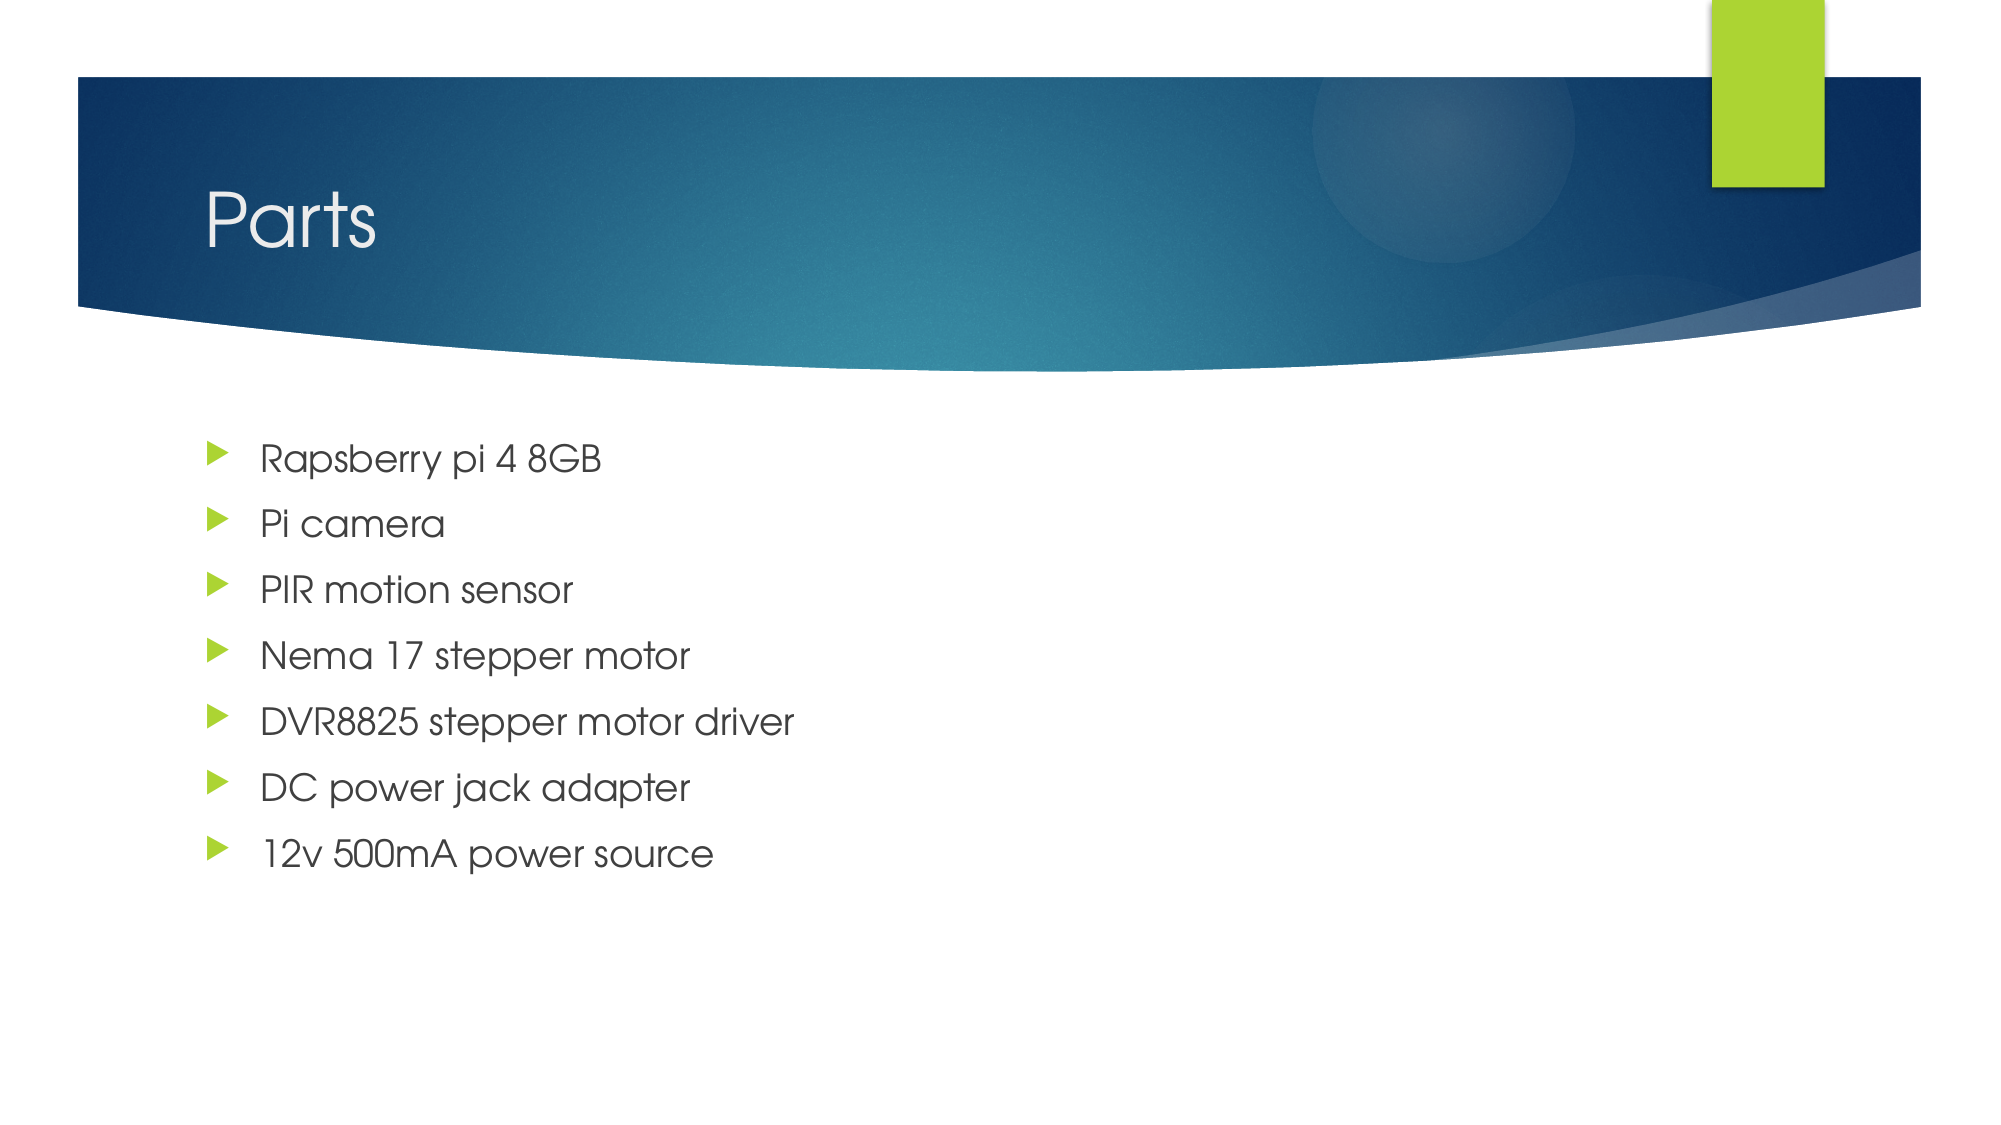

# Parts
Rapsberry pi 4 8GB
Pi camera
PIR motion sensor
Nema 17 stepper motor
DVR8825 stepper motor driver
DC power jack adapter
12v 500mA power source